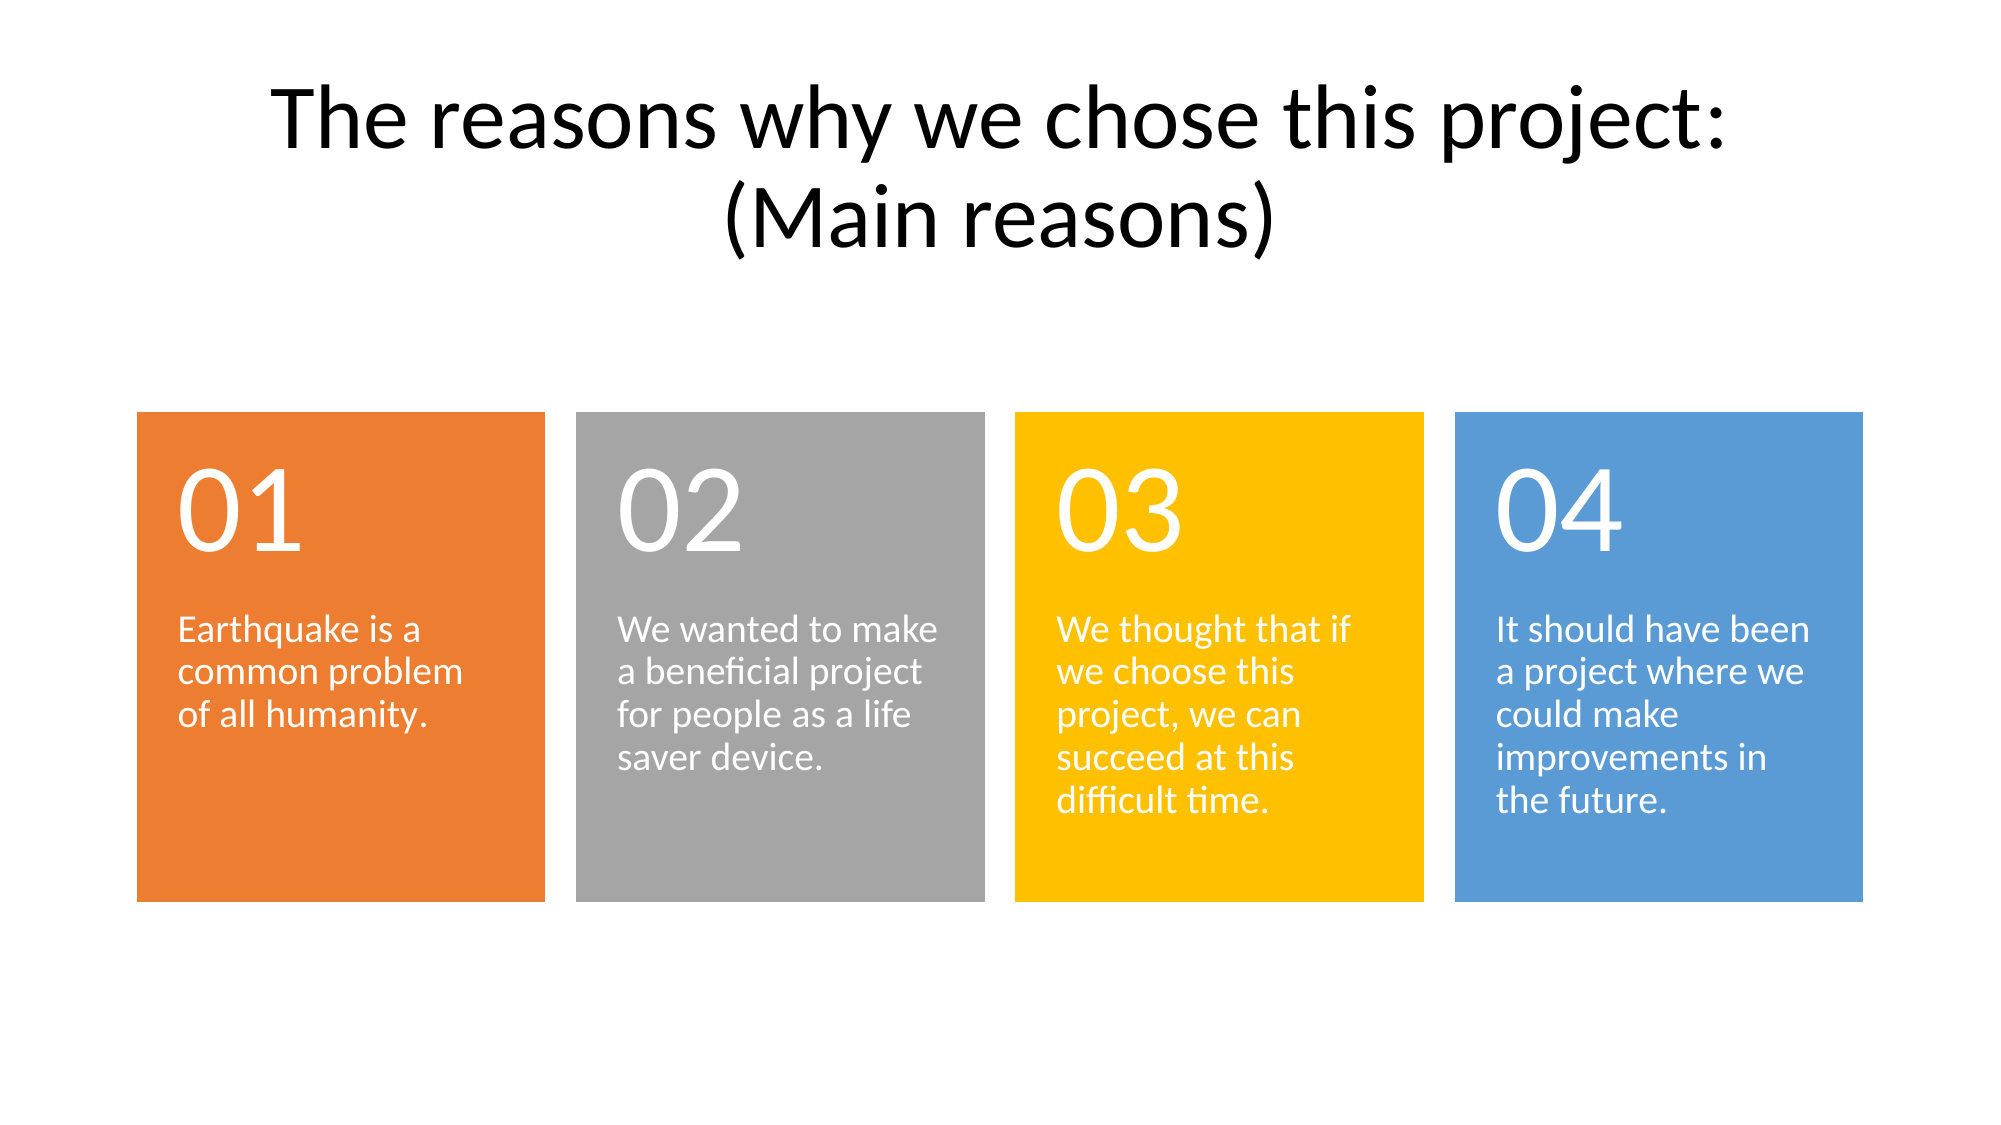

# The reasons why we chose this project: (Main reasons)
Earthquake is a common problem of all humanity.
01
We wanted to make a beneficial project for people as a life saver device.
02
We thought that if we choose this project, we can succeed at this difficult time.
03
It should have been a project where we could make improvements in the future.
04